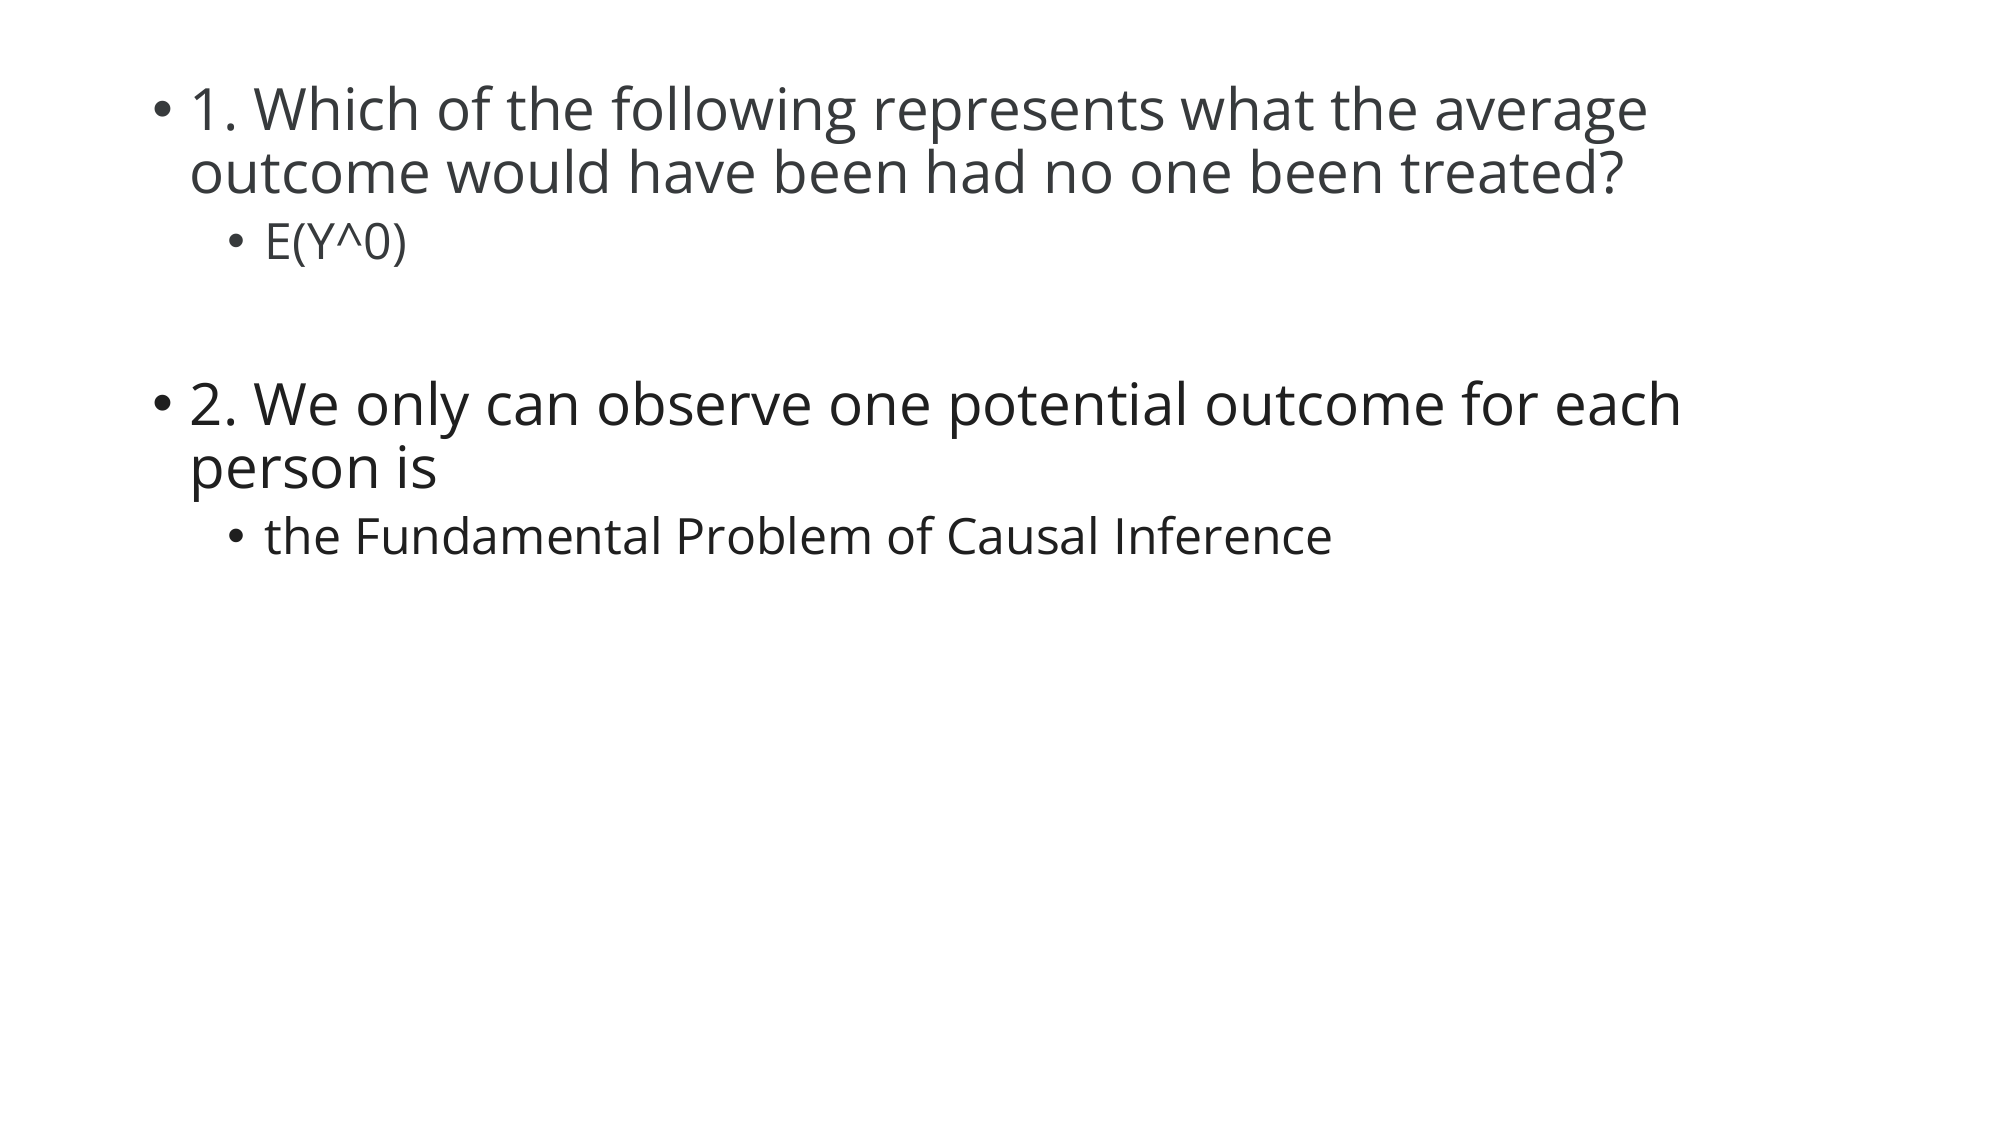

1. Which of the following represents what the average outcome would have been had no one been treated?
E(Y^0)

2. We only can observe one potential outcome for each person is
the Fundamental Problem of Causal Inference